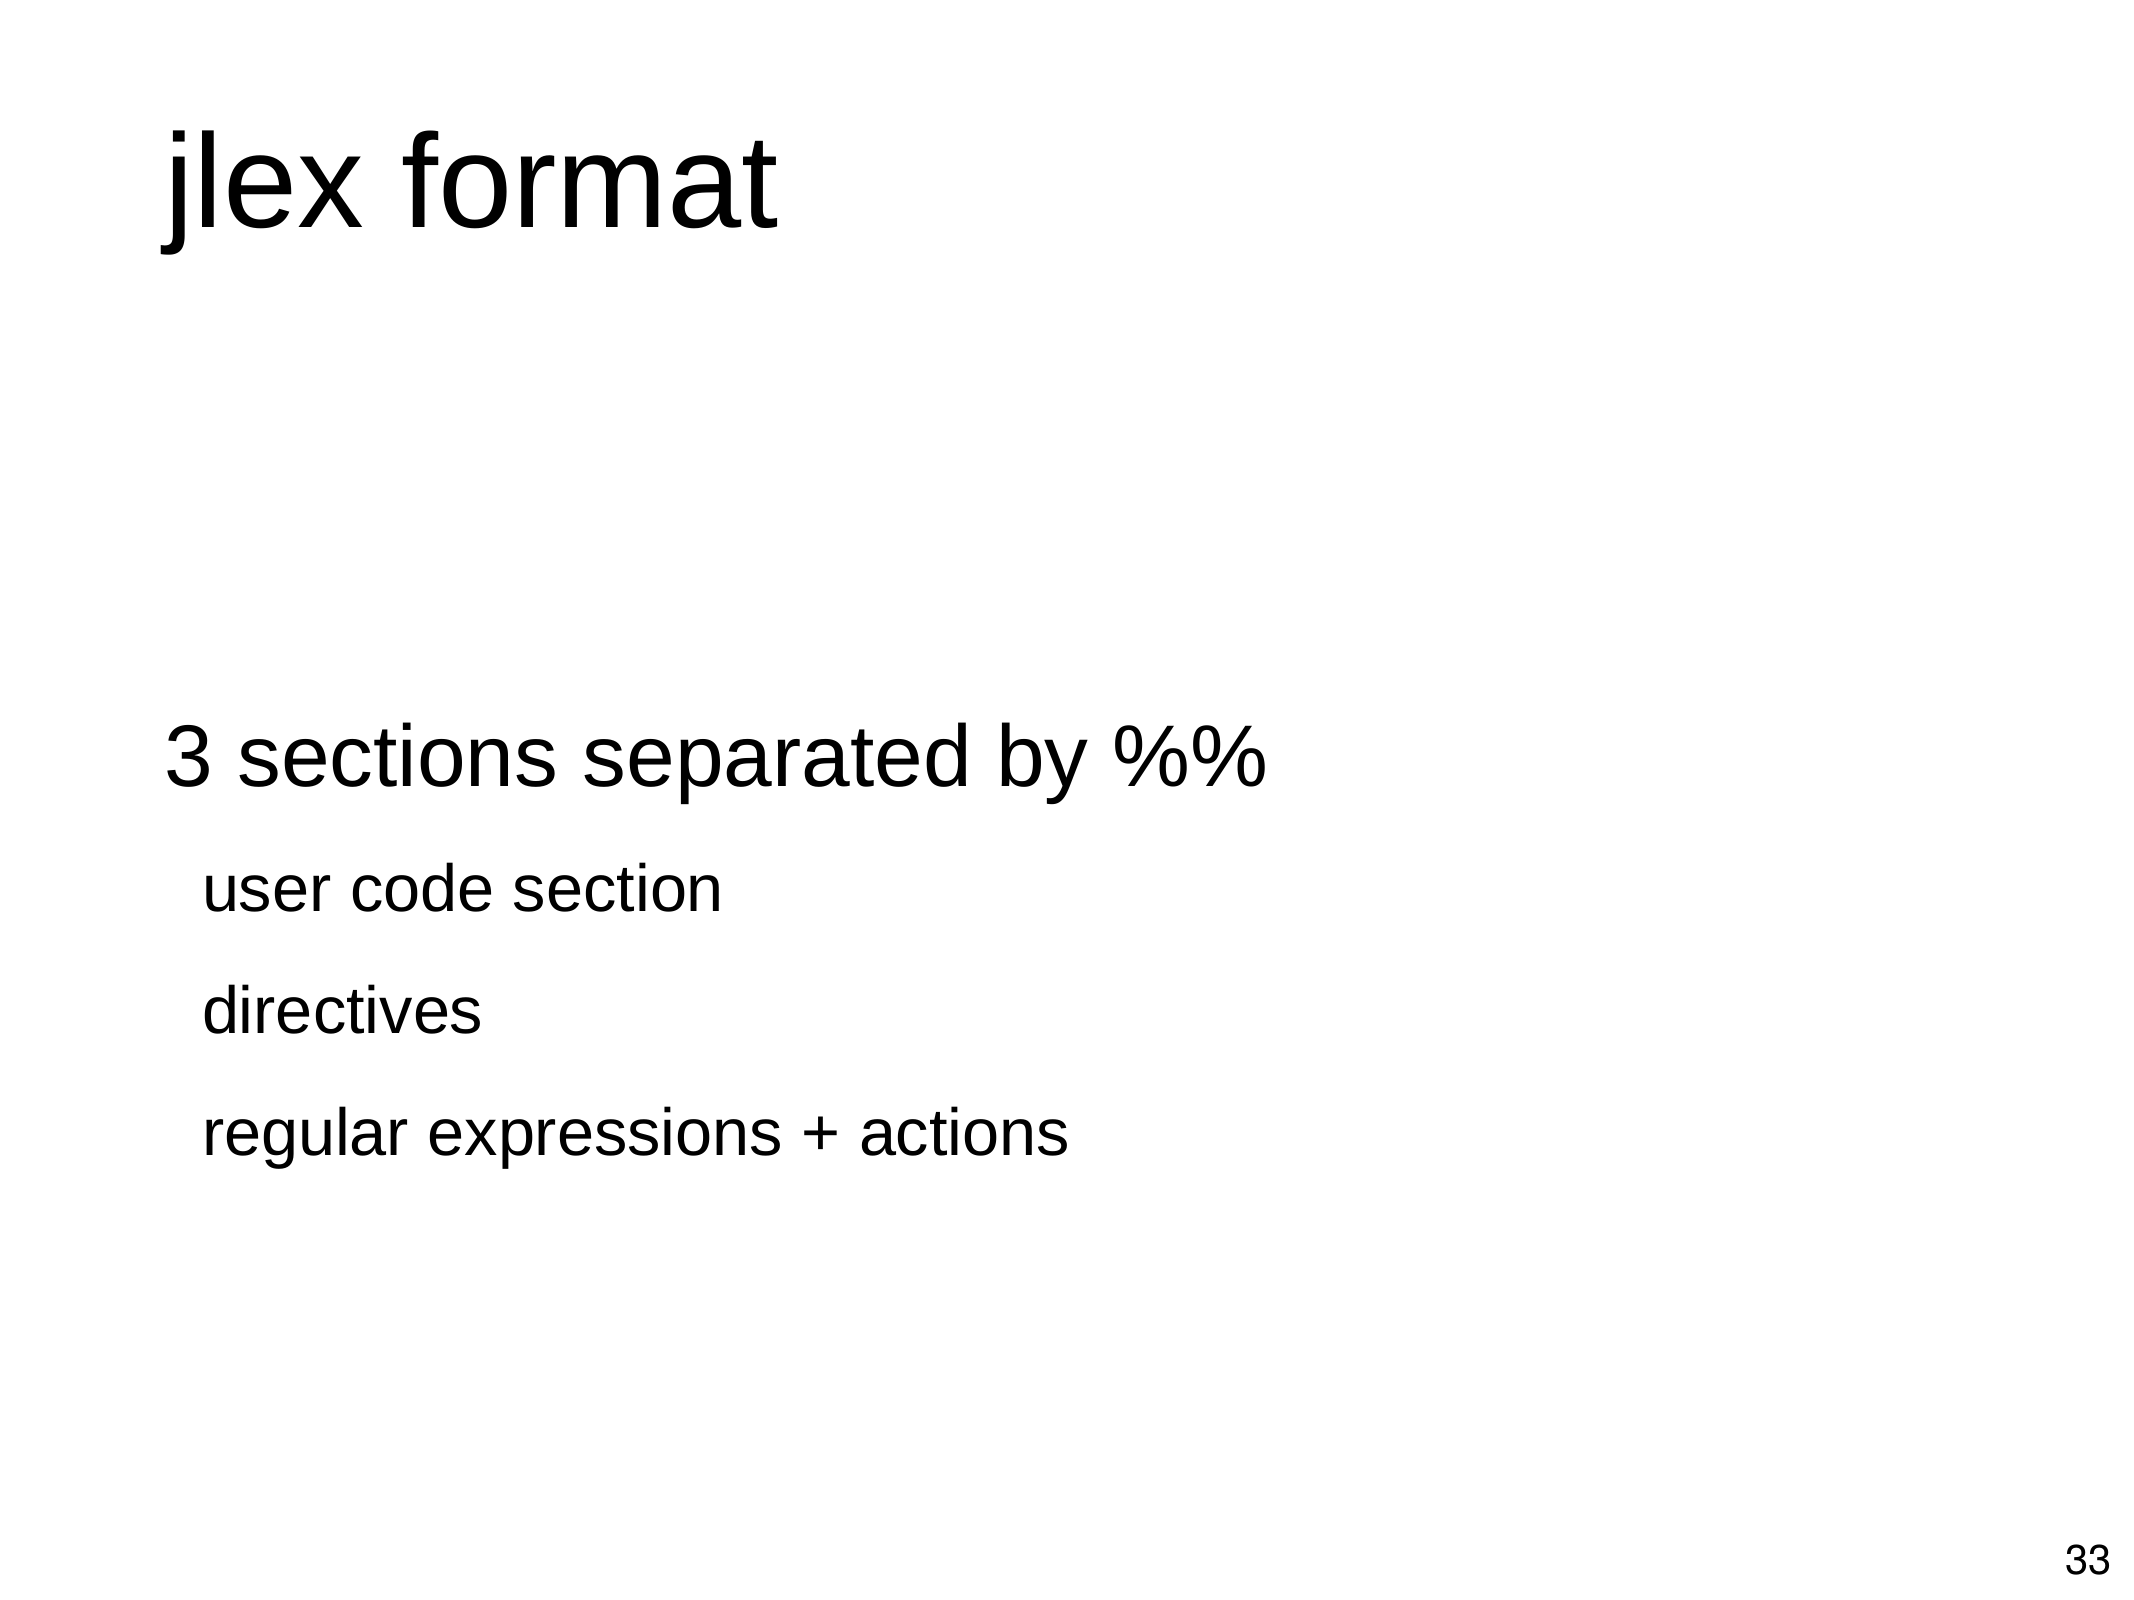

# jlex format
3 sections separated by %%
user code section
directives
regular expressions + actions
33